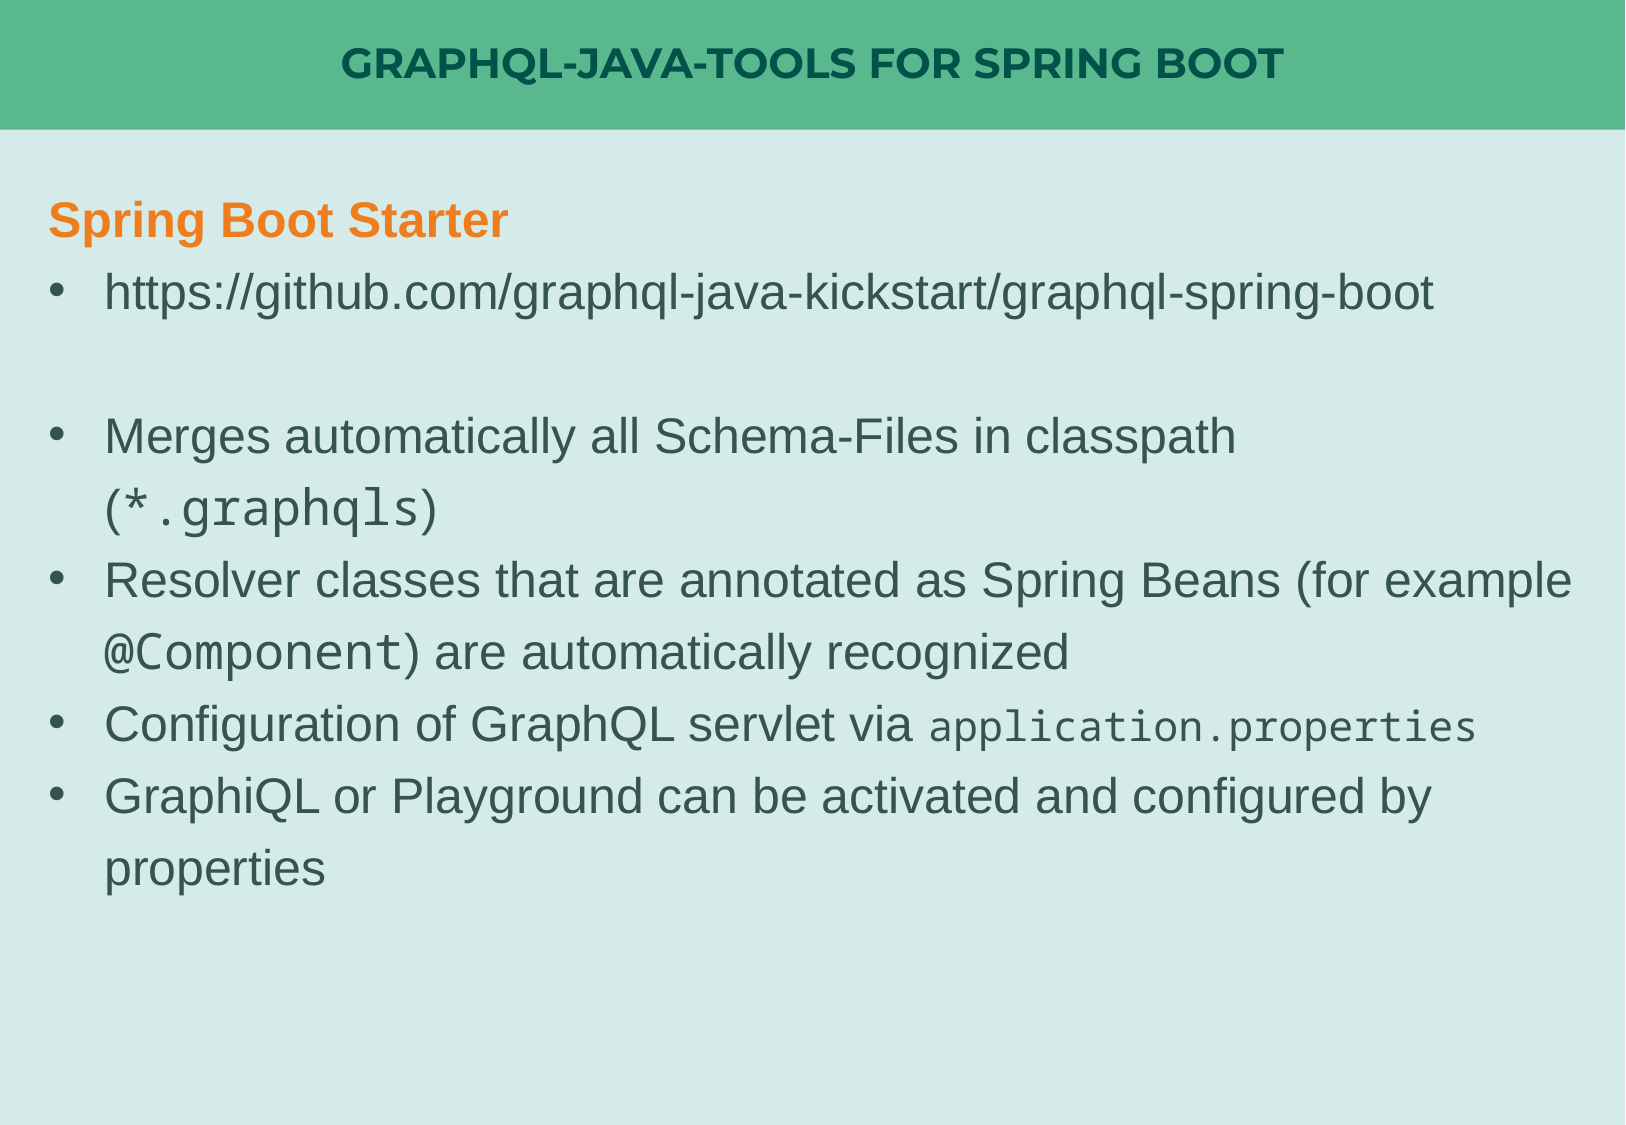

# graphql-java-tools for Spring Boot
Spring Boot Starter
https://github.com/graphql-java-kickstart/graphql-spring-boot

Merges automatically all Schema-Files in classpath (*.graphqls)
Resolver classes that are annotated as Spring Beans (for example @Component) are automatically recognized
Configuration of GraphQL servlet via application.properties
GraphiQL or Playground can be activated and configured by properties